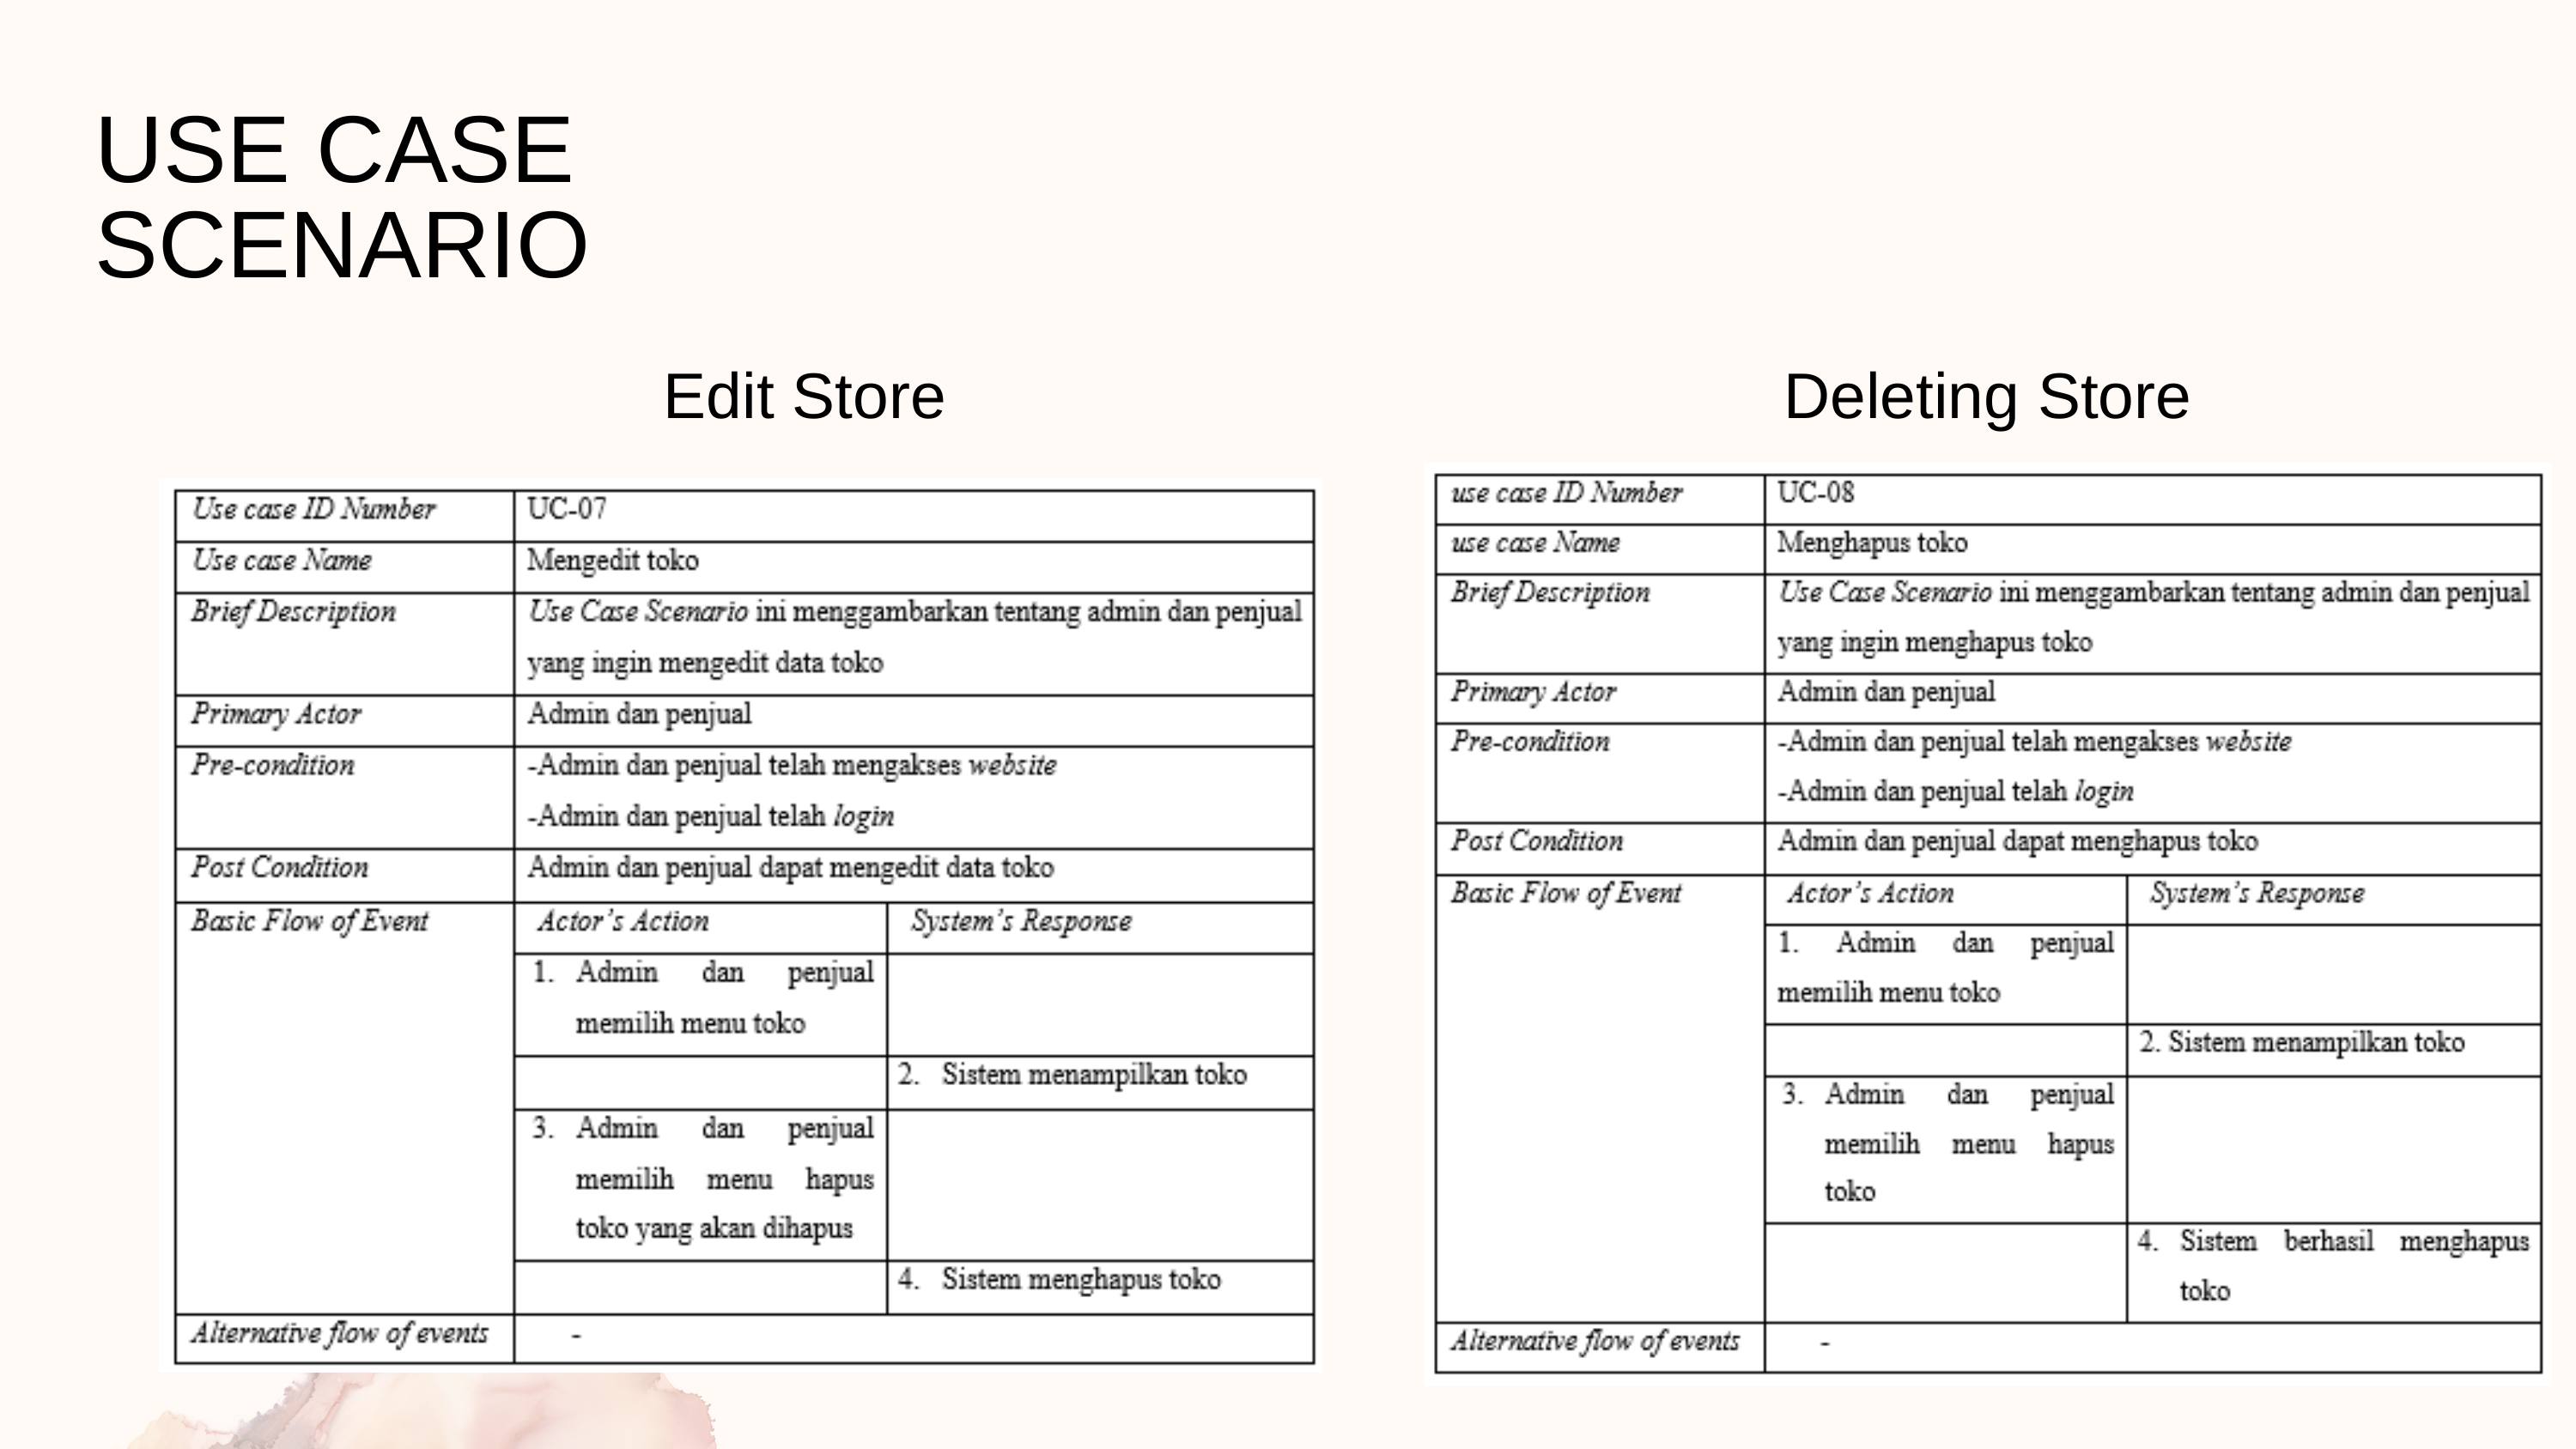

USE CASE SCENARIO
Edit Store
Deleting Store